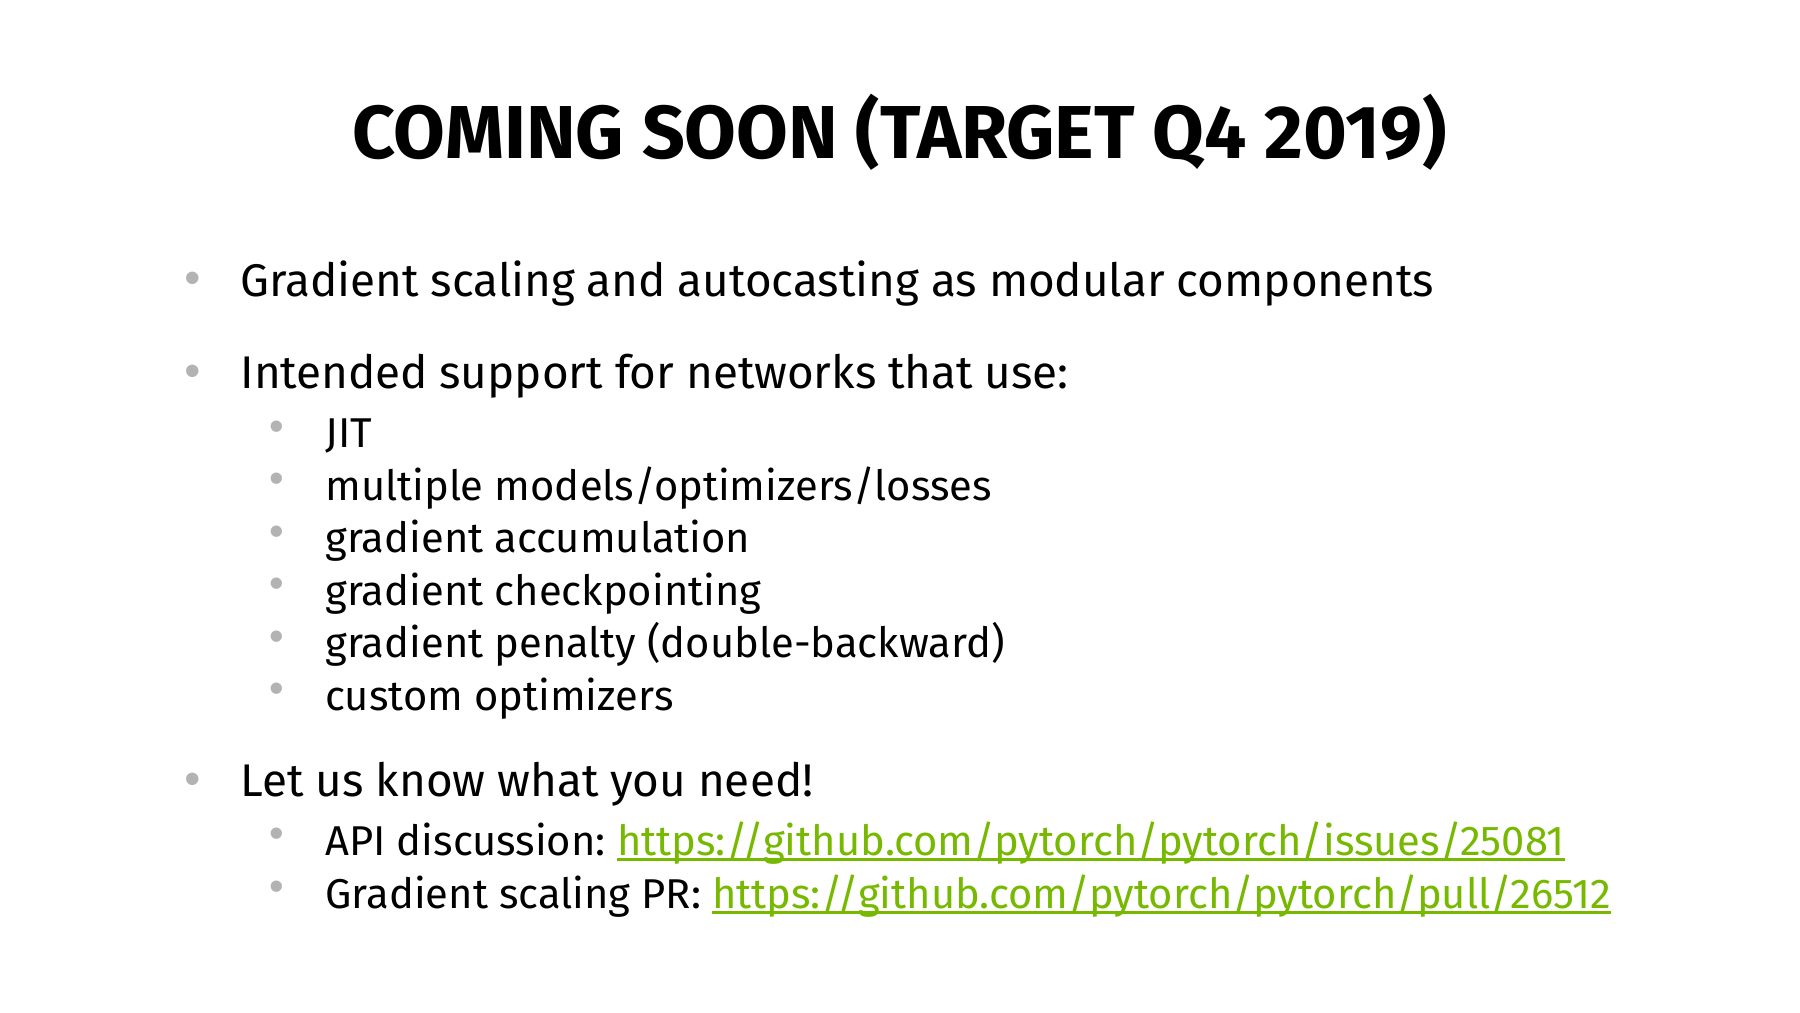

# Coming soon (target q4 2019)
Gradient scaling and autocasting as modular components
Intended support for networks that use:
JIT
multiple models/optimizers/losses
gradient accumulation
gradient checkpointing
gradient penalty (double-backward)
custom optimizers
Let us know what you need!
API discussion: https://github.com/pytorch/pytorch/issues/25081
Gradient scaling PR: https://github.com/pytorch/pytorch/pull/26512